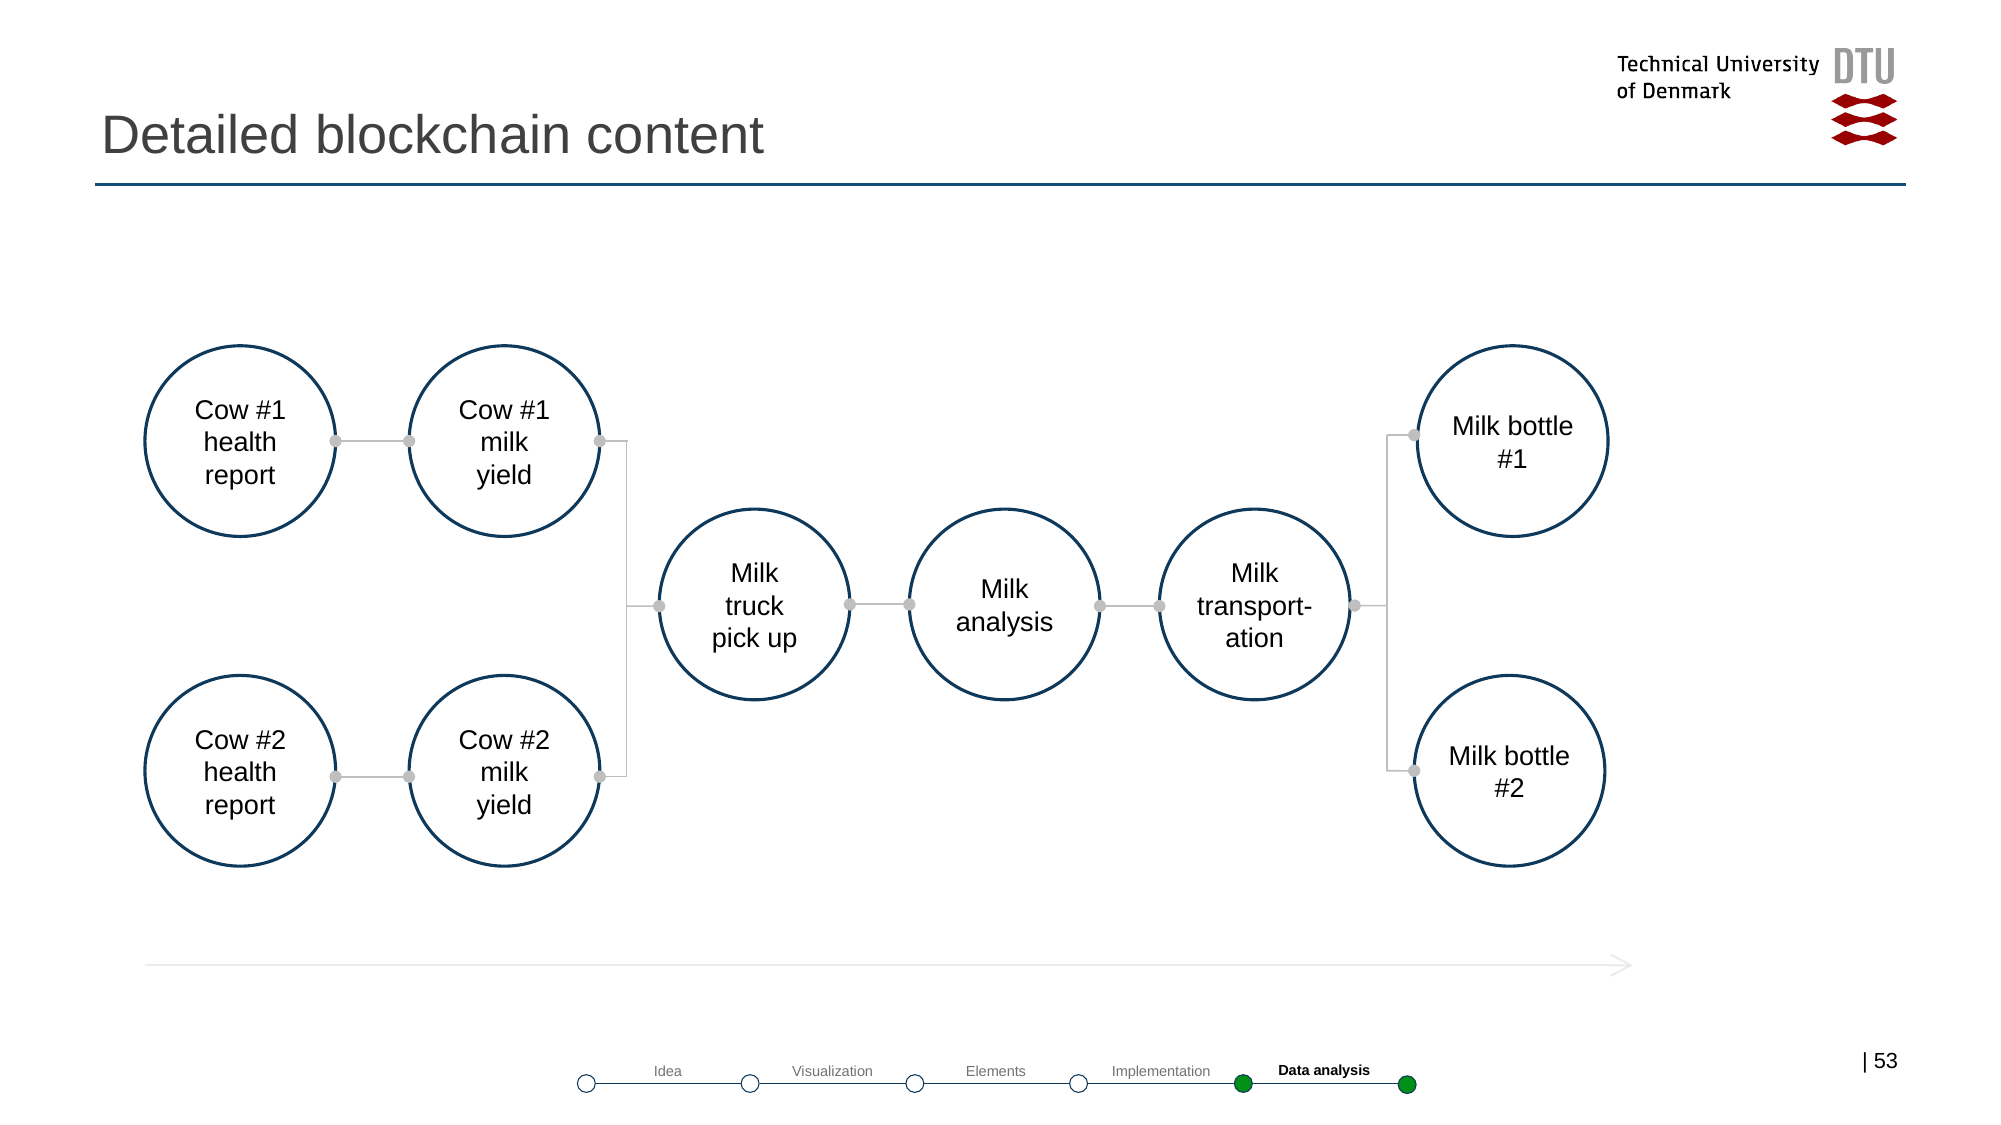

# Detailed blockchain content
Cow #1 health report
Cow #1 milk yield
Milk bottle #1
Milk transport-ation
Milk truck pick up
Milk analysis
Cow #2 health report
Cow #2 milk yield
Milk bottle #2